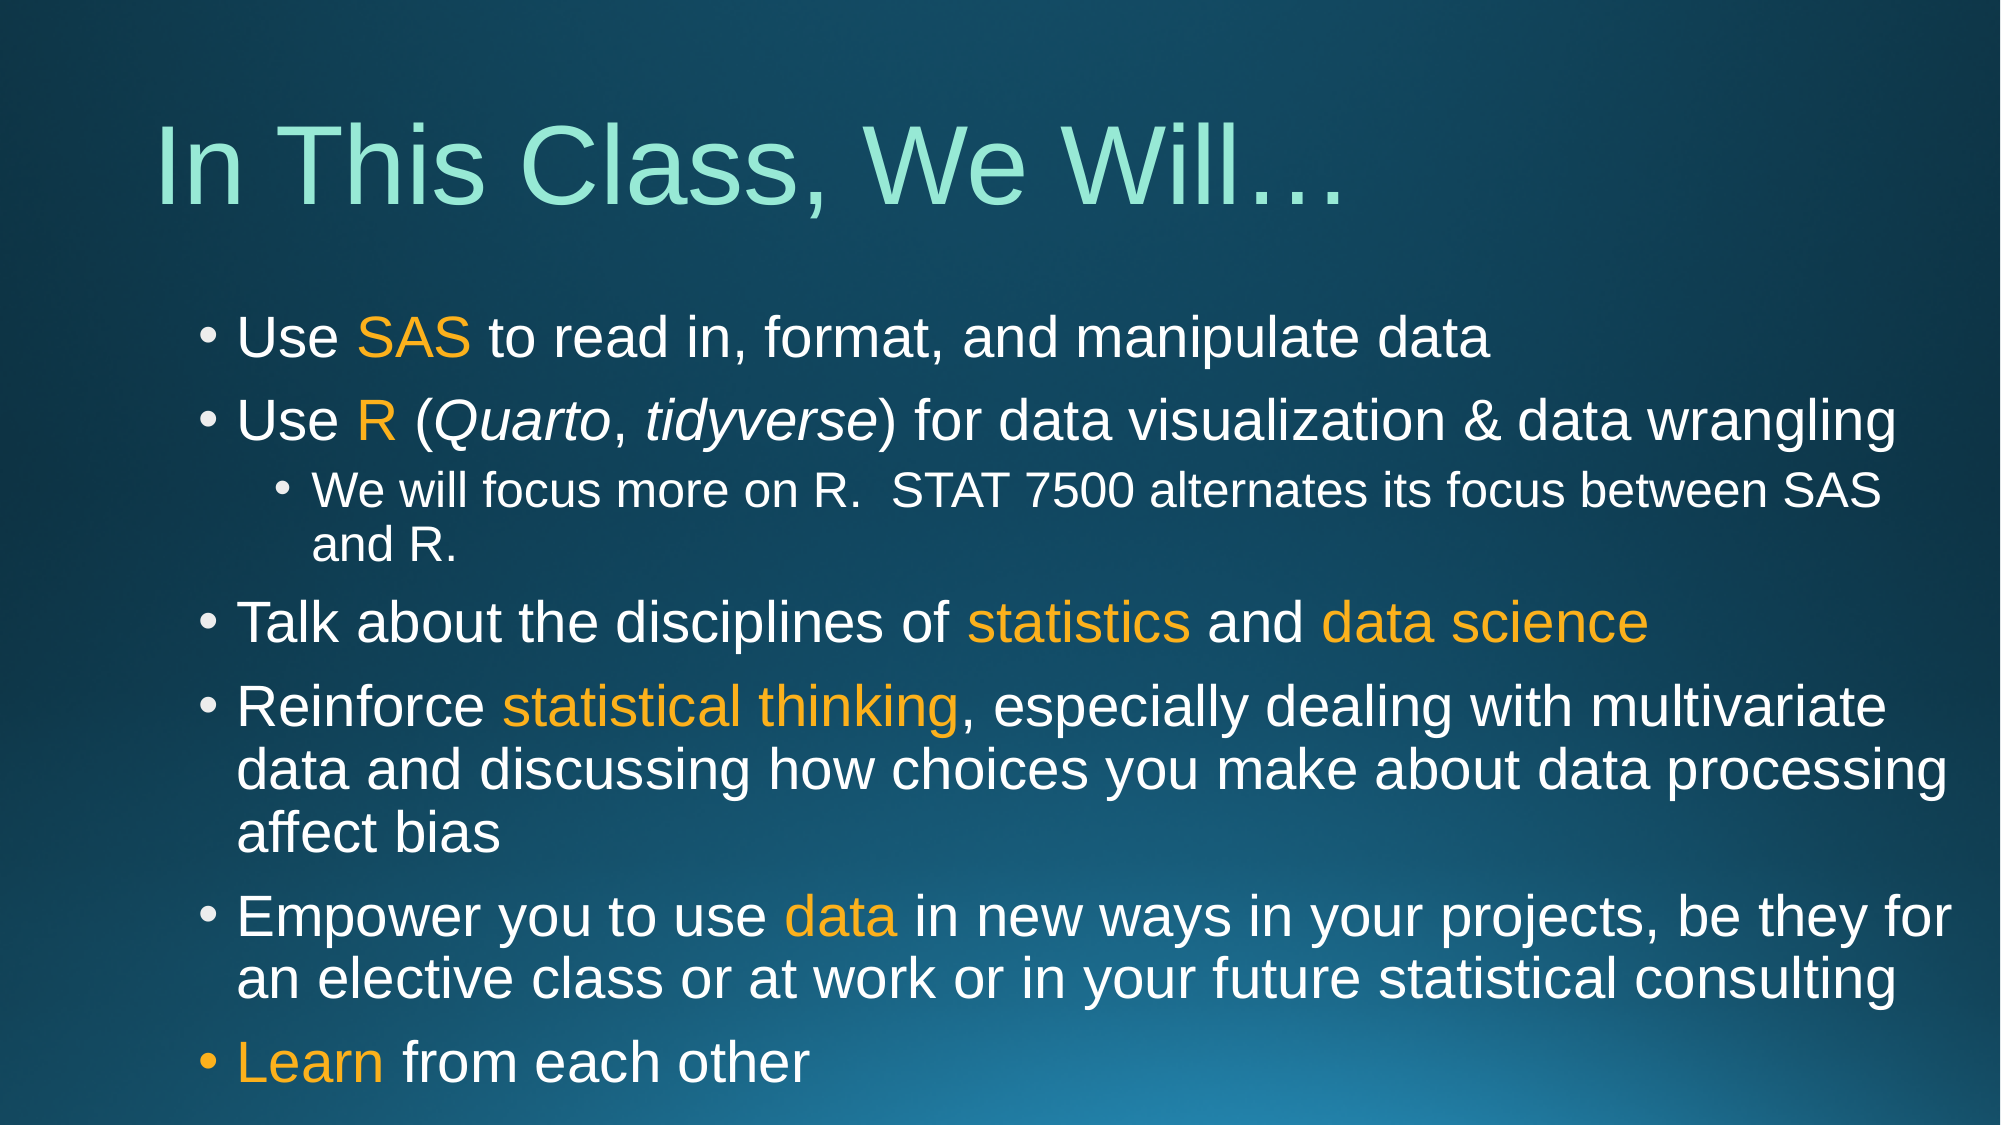

# In This Class, We Will…
Use SAS to read in, format, and manipulate data
Use R (Quarto, tidyverse) for data visualization & data wrangling
We will focus more on R.  STAT 7500 alternates its focus between SAS and R.
Talk about the disciplines of statistics and data science
Reinforce statistical thinking, especially dealing with multivariate data and discussing how choices you make about data processing affect bias
Empower you to use data in new ways in your projects, be they for an elective class or at work or in your future statistical consulting
Learn from each other